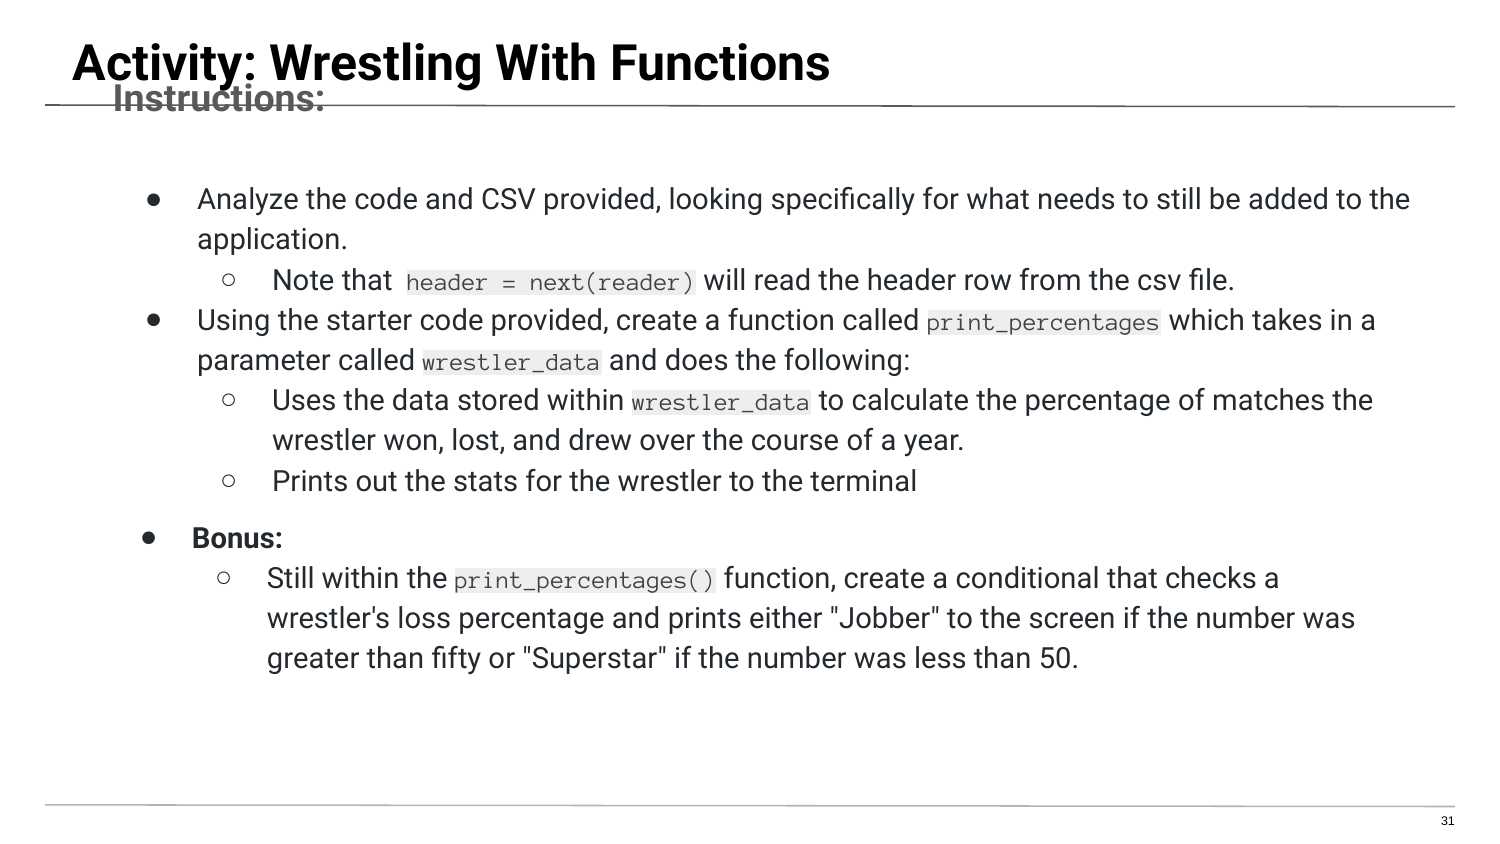

# Activity: Wrestling With Functions

Instructions:
Analyze the code and CSV provided, looking specifically for what needs to still be added to the application.
Note that  header = next(reader) will read the header row from the csv file.
Using the starter code provided, create a function called print_percentages which takes in a parameter called wrestler_data and does the following:
Uses the data stored within wrestler_data to calculate the percentage of matches the wrestler won, lost, and drew over the course of a year.
Prints out the stats for the wrestler to the terminal
Bonus:
Still within the print_percentages() function, create a conditional that checks a wrestler's loss percentage and prints either "Jobber" to the screen if the number was greater than fifty or "Superstar" if the number was less than 50.

31